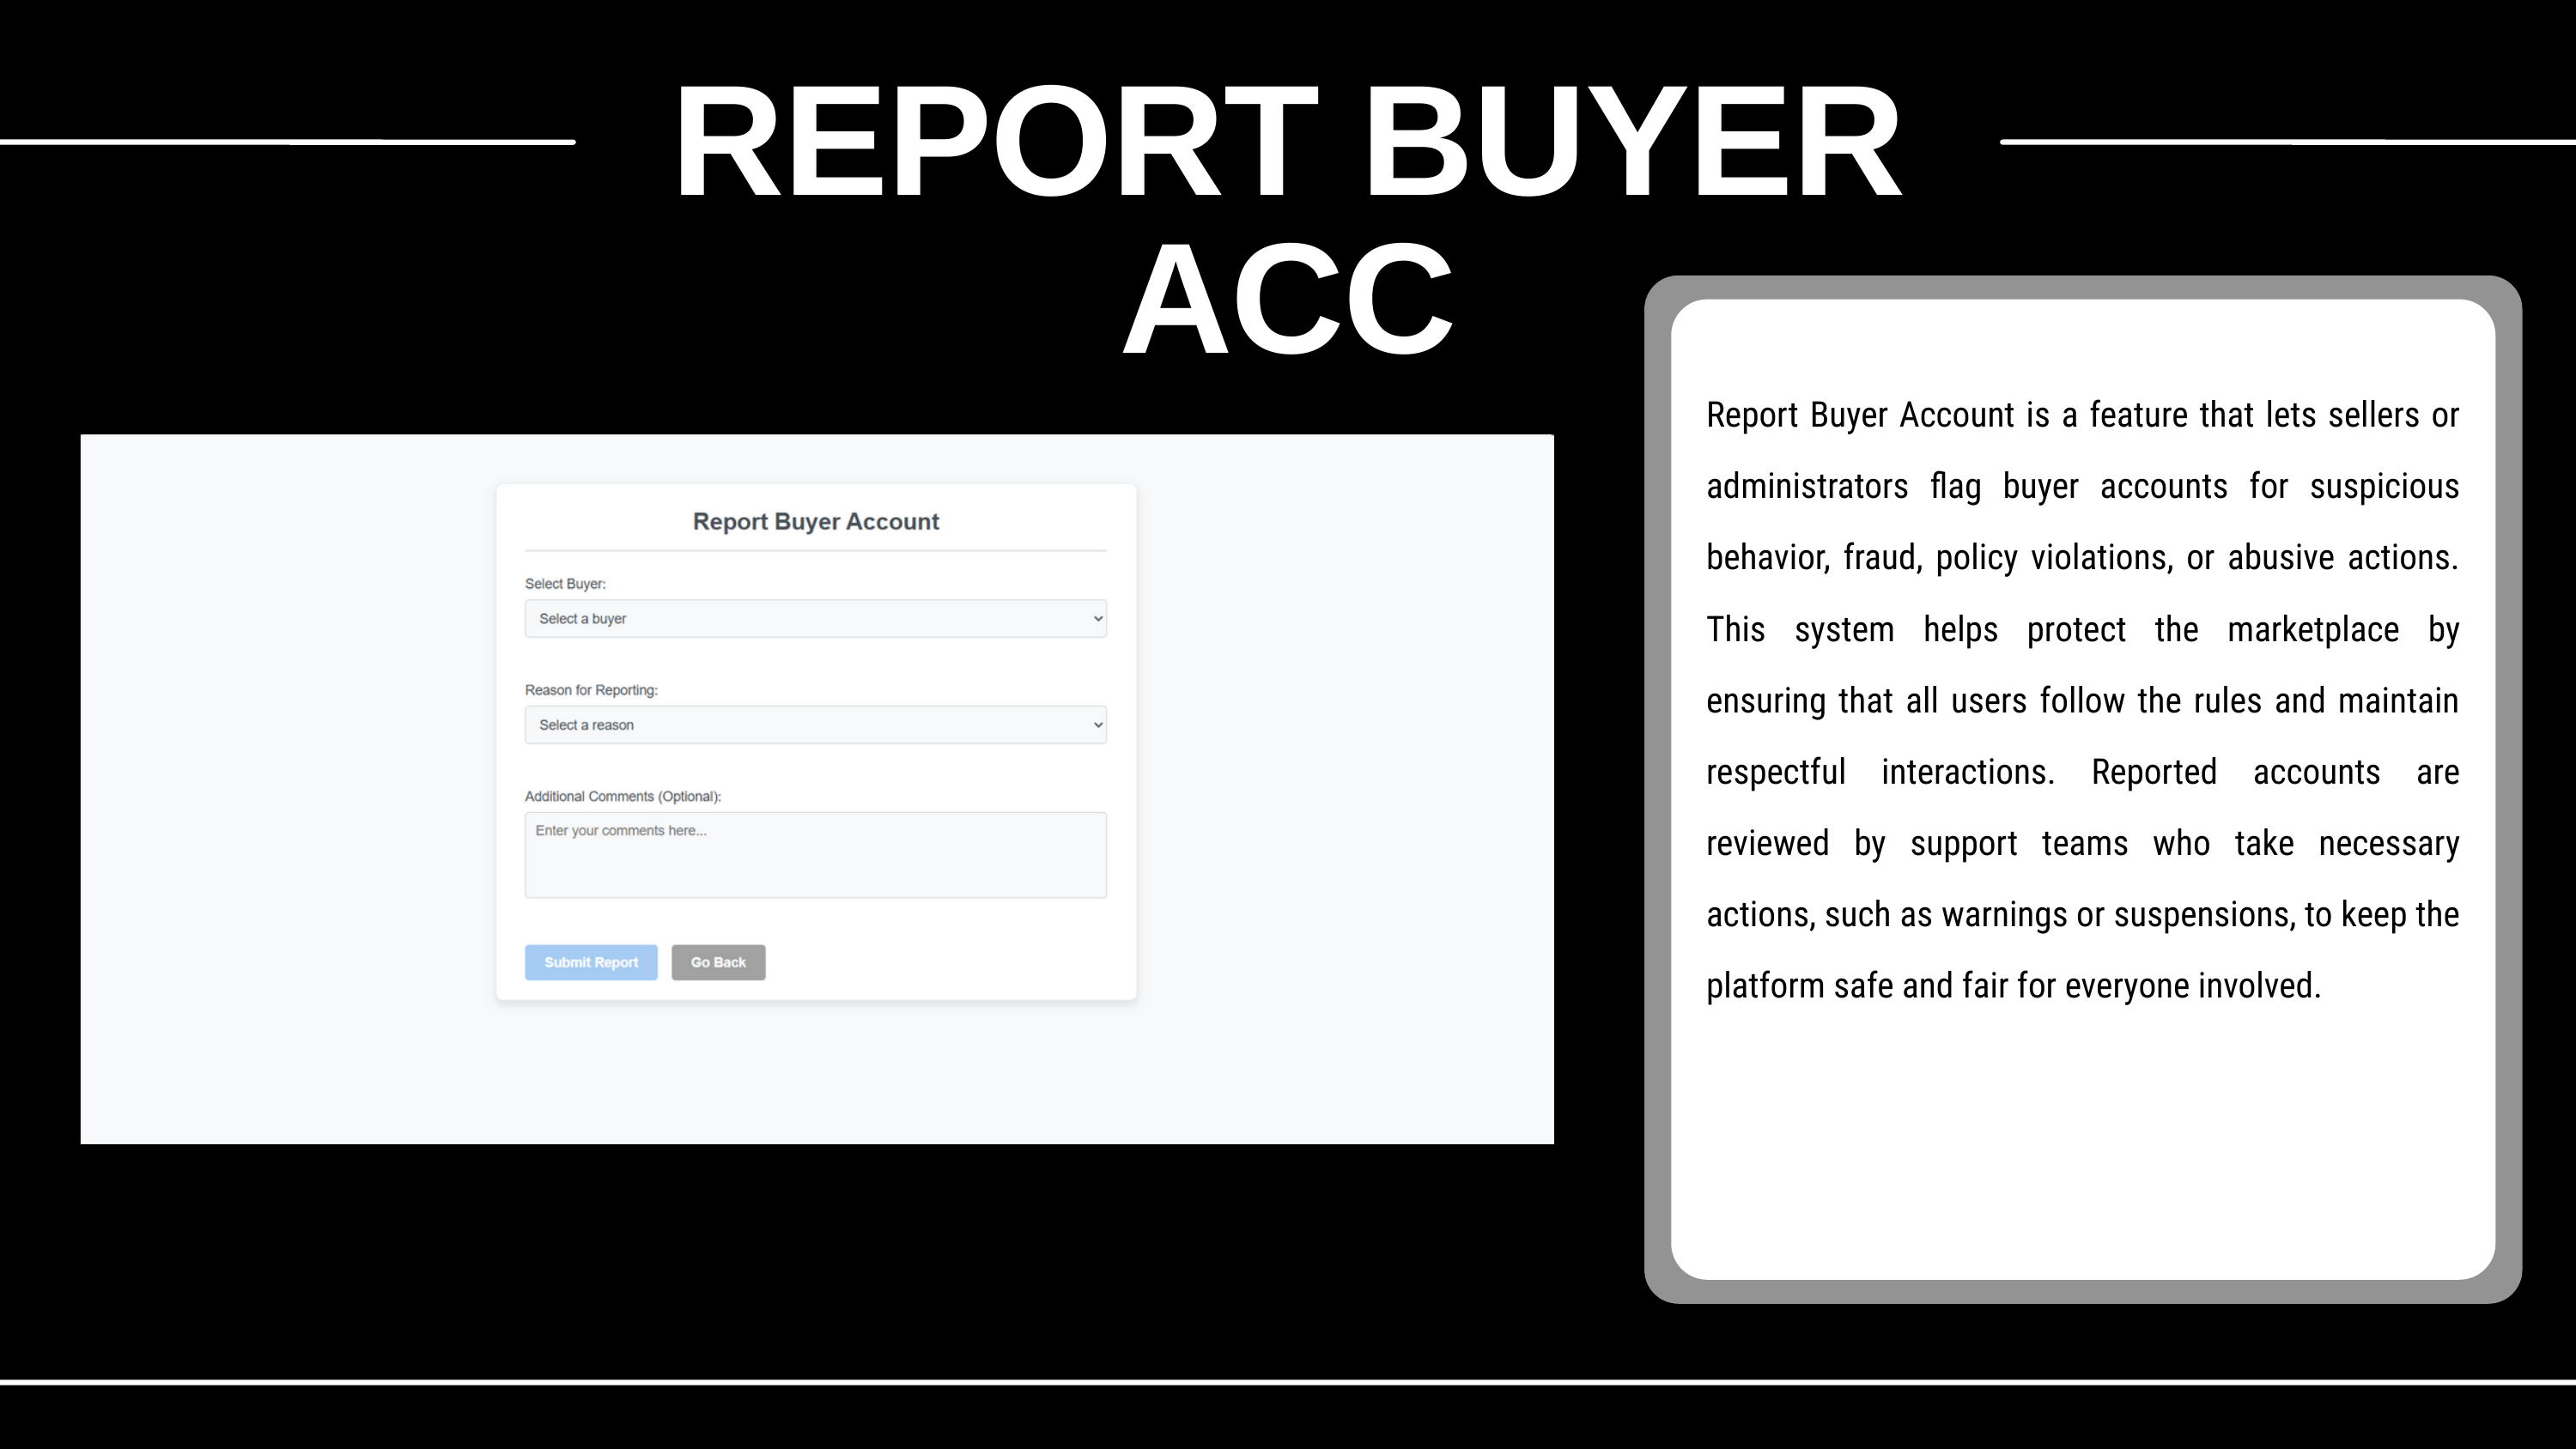

REPORT BUYER ACC

Report Buyer Account is a feature that lets sellers or administrators flag buyer accounts for suspicious behavior, fraud, policy violations, or abusive actions. This system helps protect the marketplace by ensuring that all users follow the rules and maintain respectful interactions. Reported accounts are reviewed by support teams who take necessary actions, such as warnings or suspensions, to keep the platform safe and fair for everyone involved.